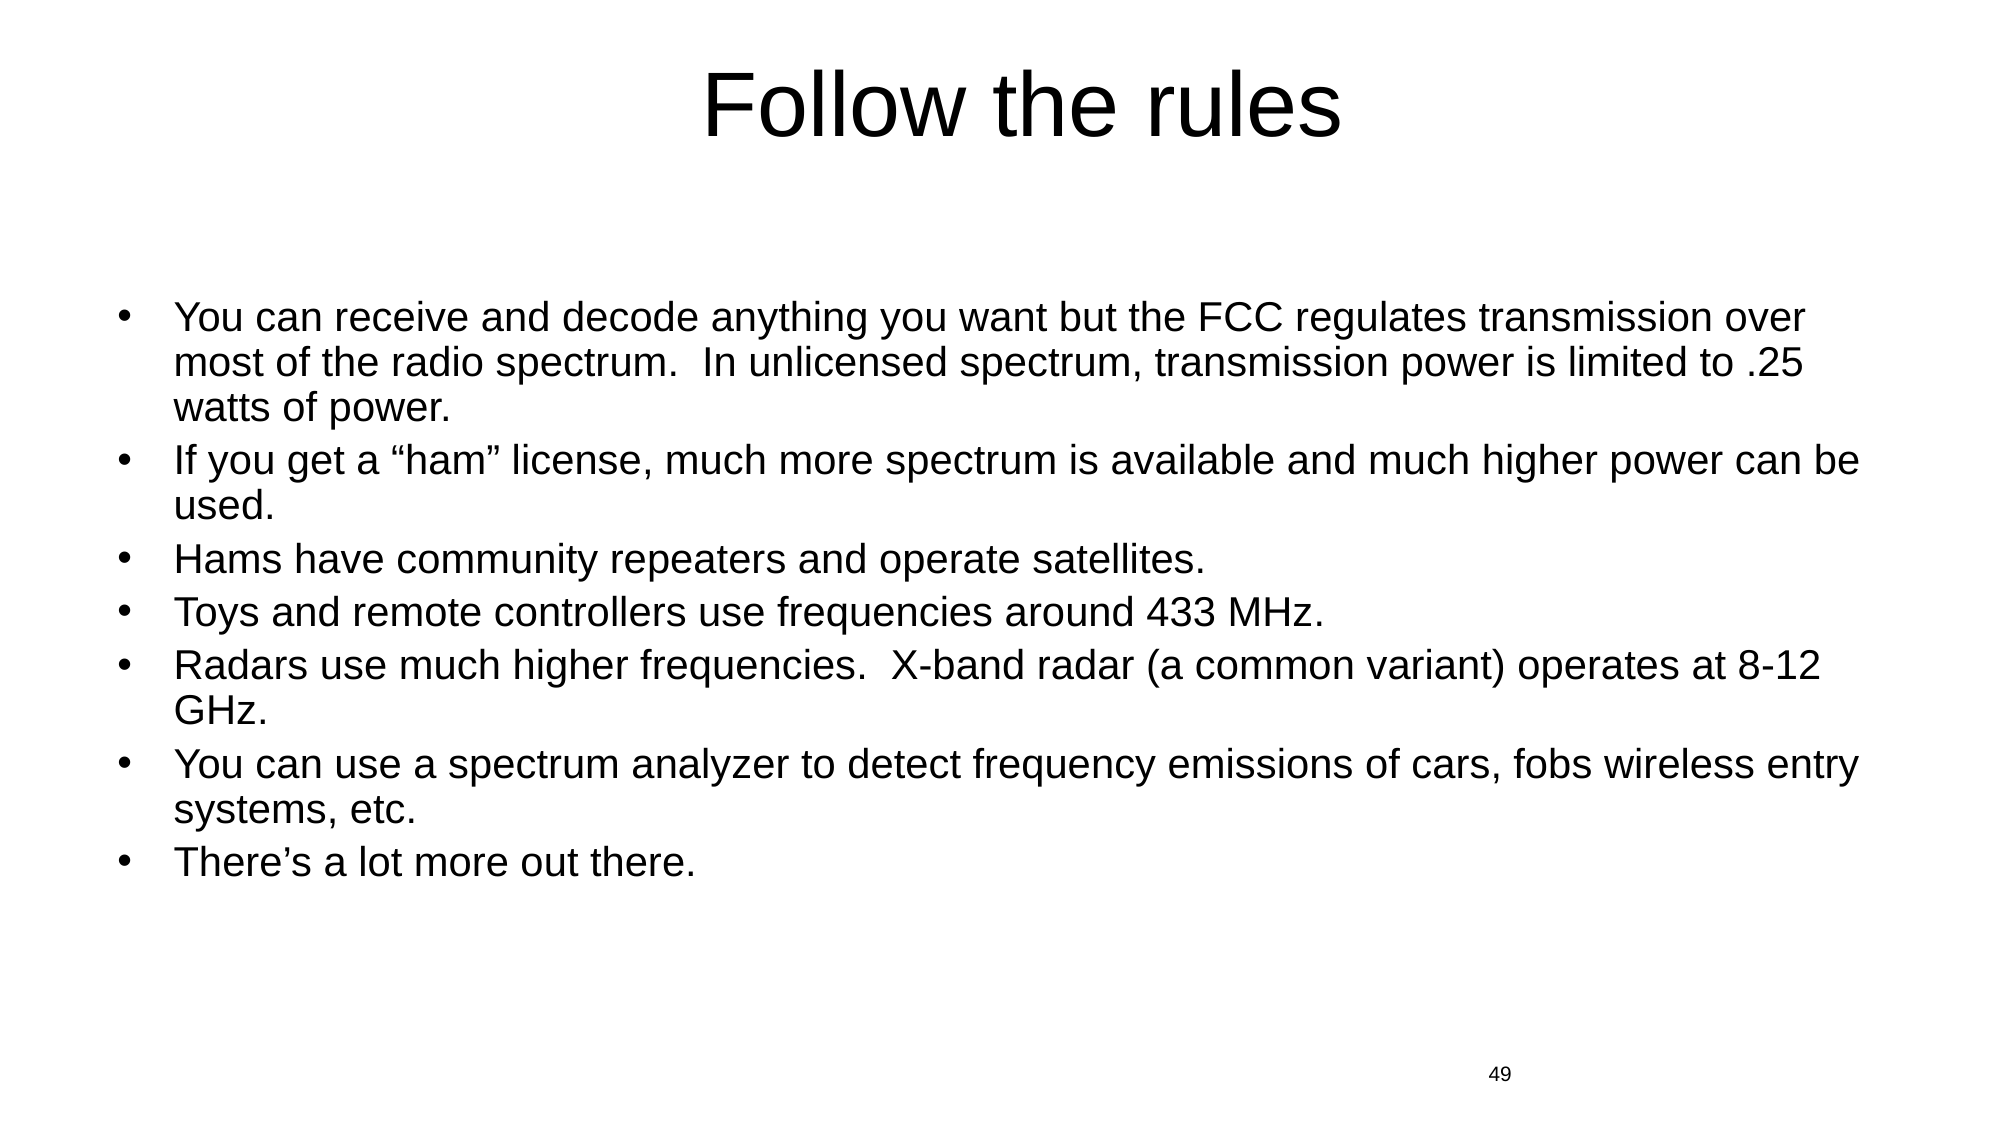

# Follow the rules
You can receive and decode anything you want but the FCC regulates transmission over most of the radio spectrum.  In unlicensed spectrum, transmission power is limited to .25 watts of power.
If you get a “ham” license, much more spectrum is available and much higher power can be used.
Hams have community repeaters and operate satellites.
Toys and remote controllers use frequencies around 433 MHz.
Radars use much higher frequencies.  X-band radar (a common variant) operates at 8-12 GHz.
You can use a spectrum analyzer to detect frequency emissions of cars, fobs wireless entry systems, etc.
There’s a lot more out there.
49